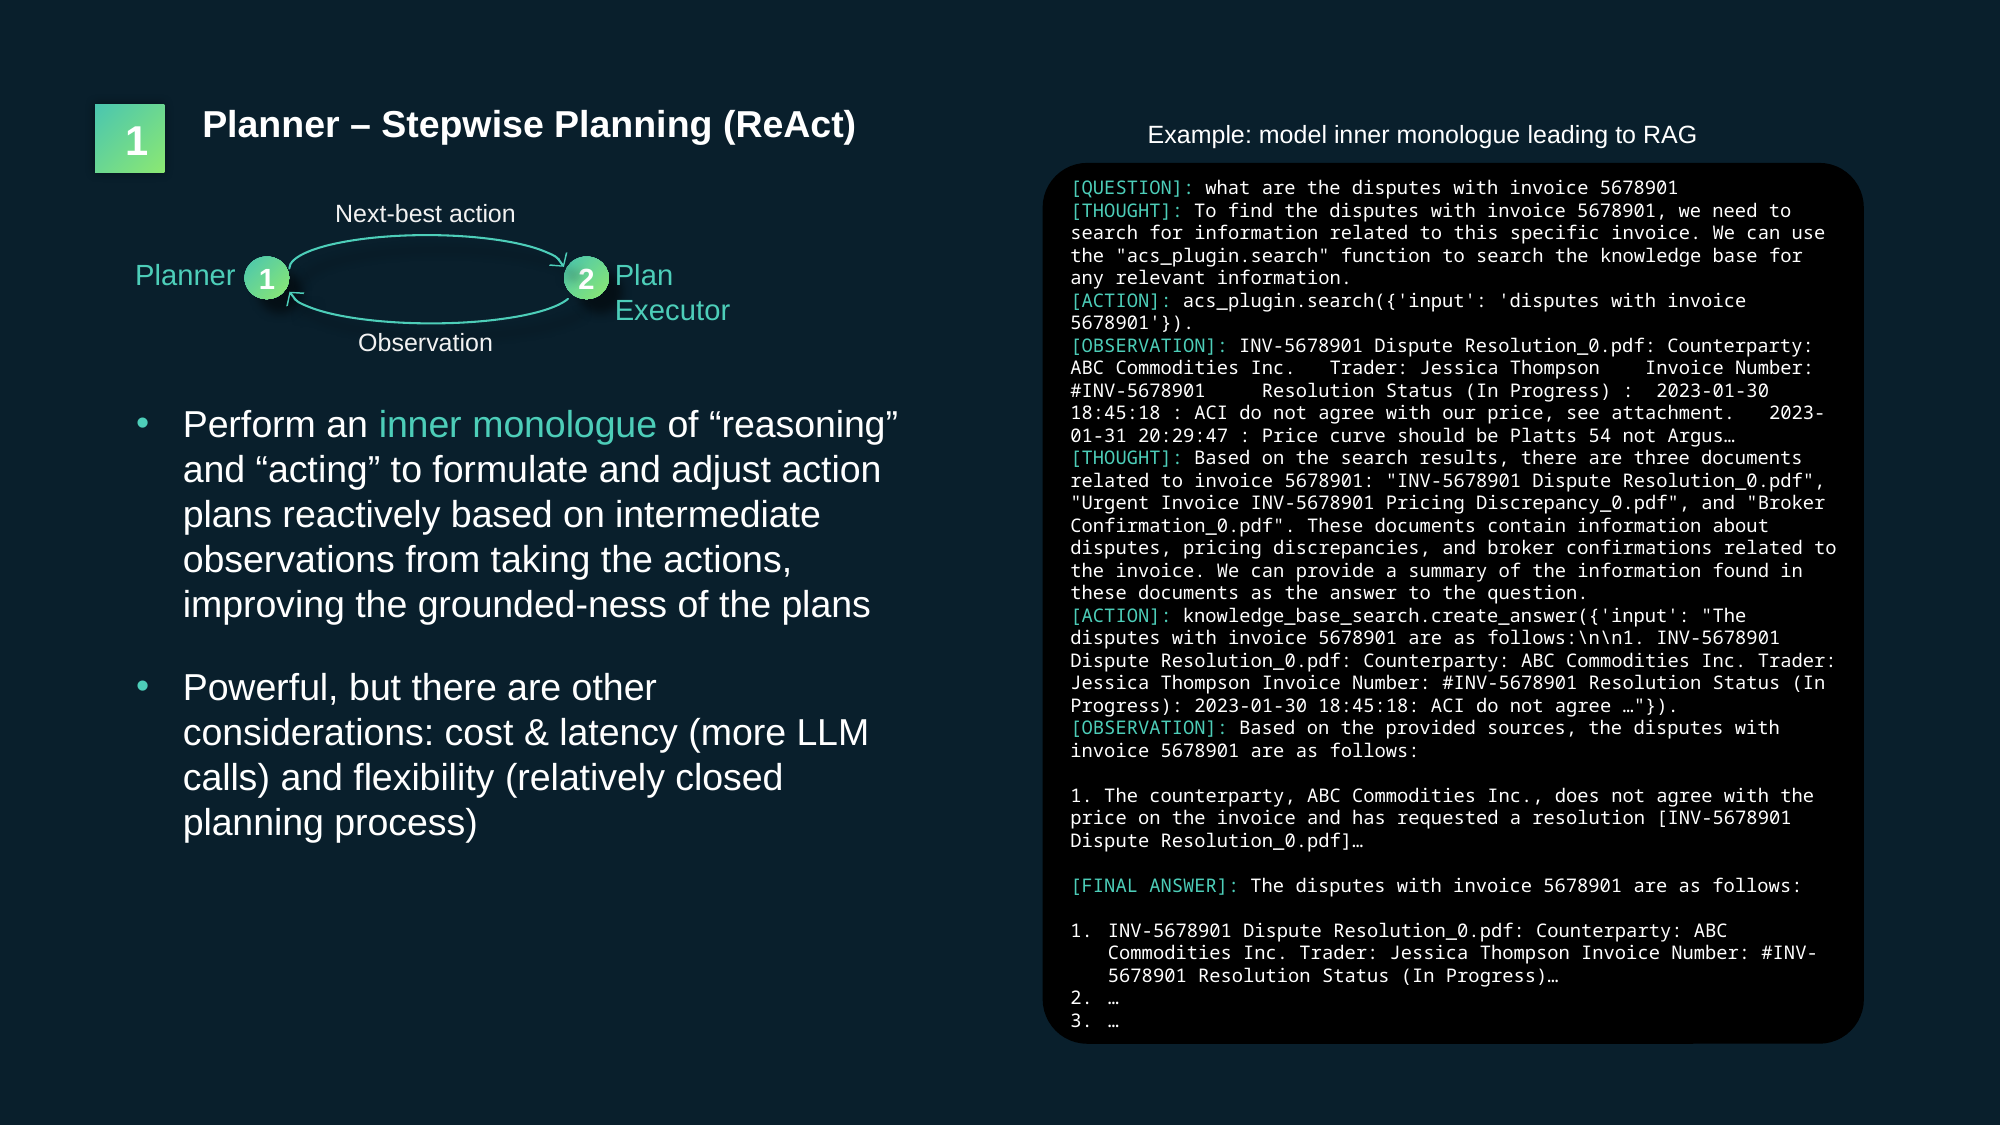

Planner – Stepwise Planning (ReAct)
1
Example: model inner monologue leading to RAG

[QUESTION]: what are the disputes with invoice 5678901
[THOUGHT]: To find the disputes with invoice 5678901, we need to search for information related to this specific invoice. We can use the "acs_plugin.search" function to search the knowledge base for any relevant information.
[ACTION]: acs_plugin.search({'input': 'disputes with invoice 5678901'}).
[OBSERVATION]: INV-5678901 Dispute Resolution_0.pdf: Counterparty: ABC Commodities Inc.   Trader: Jessica Thompson    Invoice Number: #INV-5678901     Resolution Status (In Progress) :  2023-01-30 18:45:18 : ACI do not agree with our price, see attachment.   2023-01-31 20:29:47 : Price curve should be Platts 54 not Argus…
[THOUGHT]: Based on the search results, there are three documents related to invoice 5678901: "INV-5678901 Dispute Resolution_0.pdf", "Urgent Invoice INV-5678901 Pricing Discrepancy_0.pdf", and "Broker Confirmation_0.pdf". These documents contain information about disputes, pricing discrepancies, and broker confirmations related to the invoice. We can provide a summary of the information found in these documents as the answer to the question.
[ACTION]: knowledge_base_search.create_answer({'input': "The disputes with invoice 5678901 are as follows:\n\n1. INV-5678901 Dispute Resolution_0.pdf: Counterparty: ABC Commodities Inc. Trader: Jessica Thompson Invoice Number: #INV-5678901 Resolution Status (In Progress): 2023-01-30 18:45:18: ACI do not agree …"}).
[OBSERVATION]: Based on the provided sources, the disputes with invoice 5678901 are as follows:

1. The counterparty, ABC Commodities Inc., does not agree with the price on the invoice and has requested a resolution [INV-5678901 Dispute Resolution_0.pdf]…

[FINAL ANSWER]: The disputes with invoice 5678901 are as follows:

INV-5678901 Dispute Resolution_0.pdf: Counterparty: ABC Commodities Inc. Trader: Jessica Thompson Invoice Number: #INV-5678901 Resolution Status (In Progress)…
…
…
Next-best action
Planner
1
2
Plan Executor
Observation
Perform an inner monologue of “reasoning” and “acting” to formulate and adjust action plans reactively based on intermediate observations from taking the actions, improving the grounded-ness of the plans
Powerful, but there are other considerations: cost & latency (more LLM calls) and flexibility (relatively closed planning process)